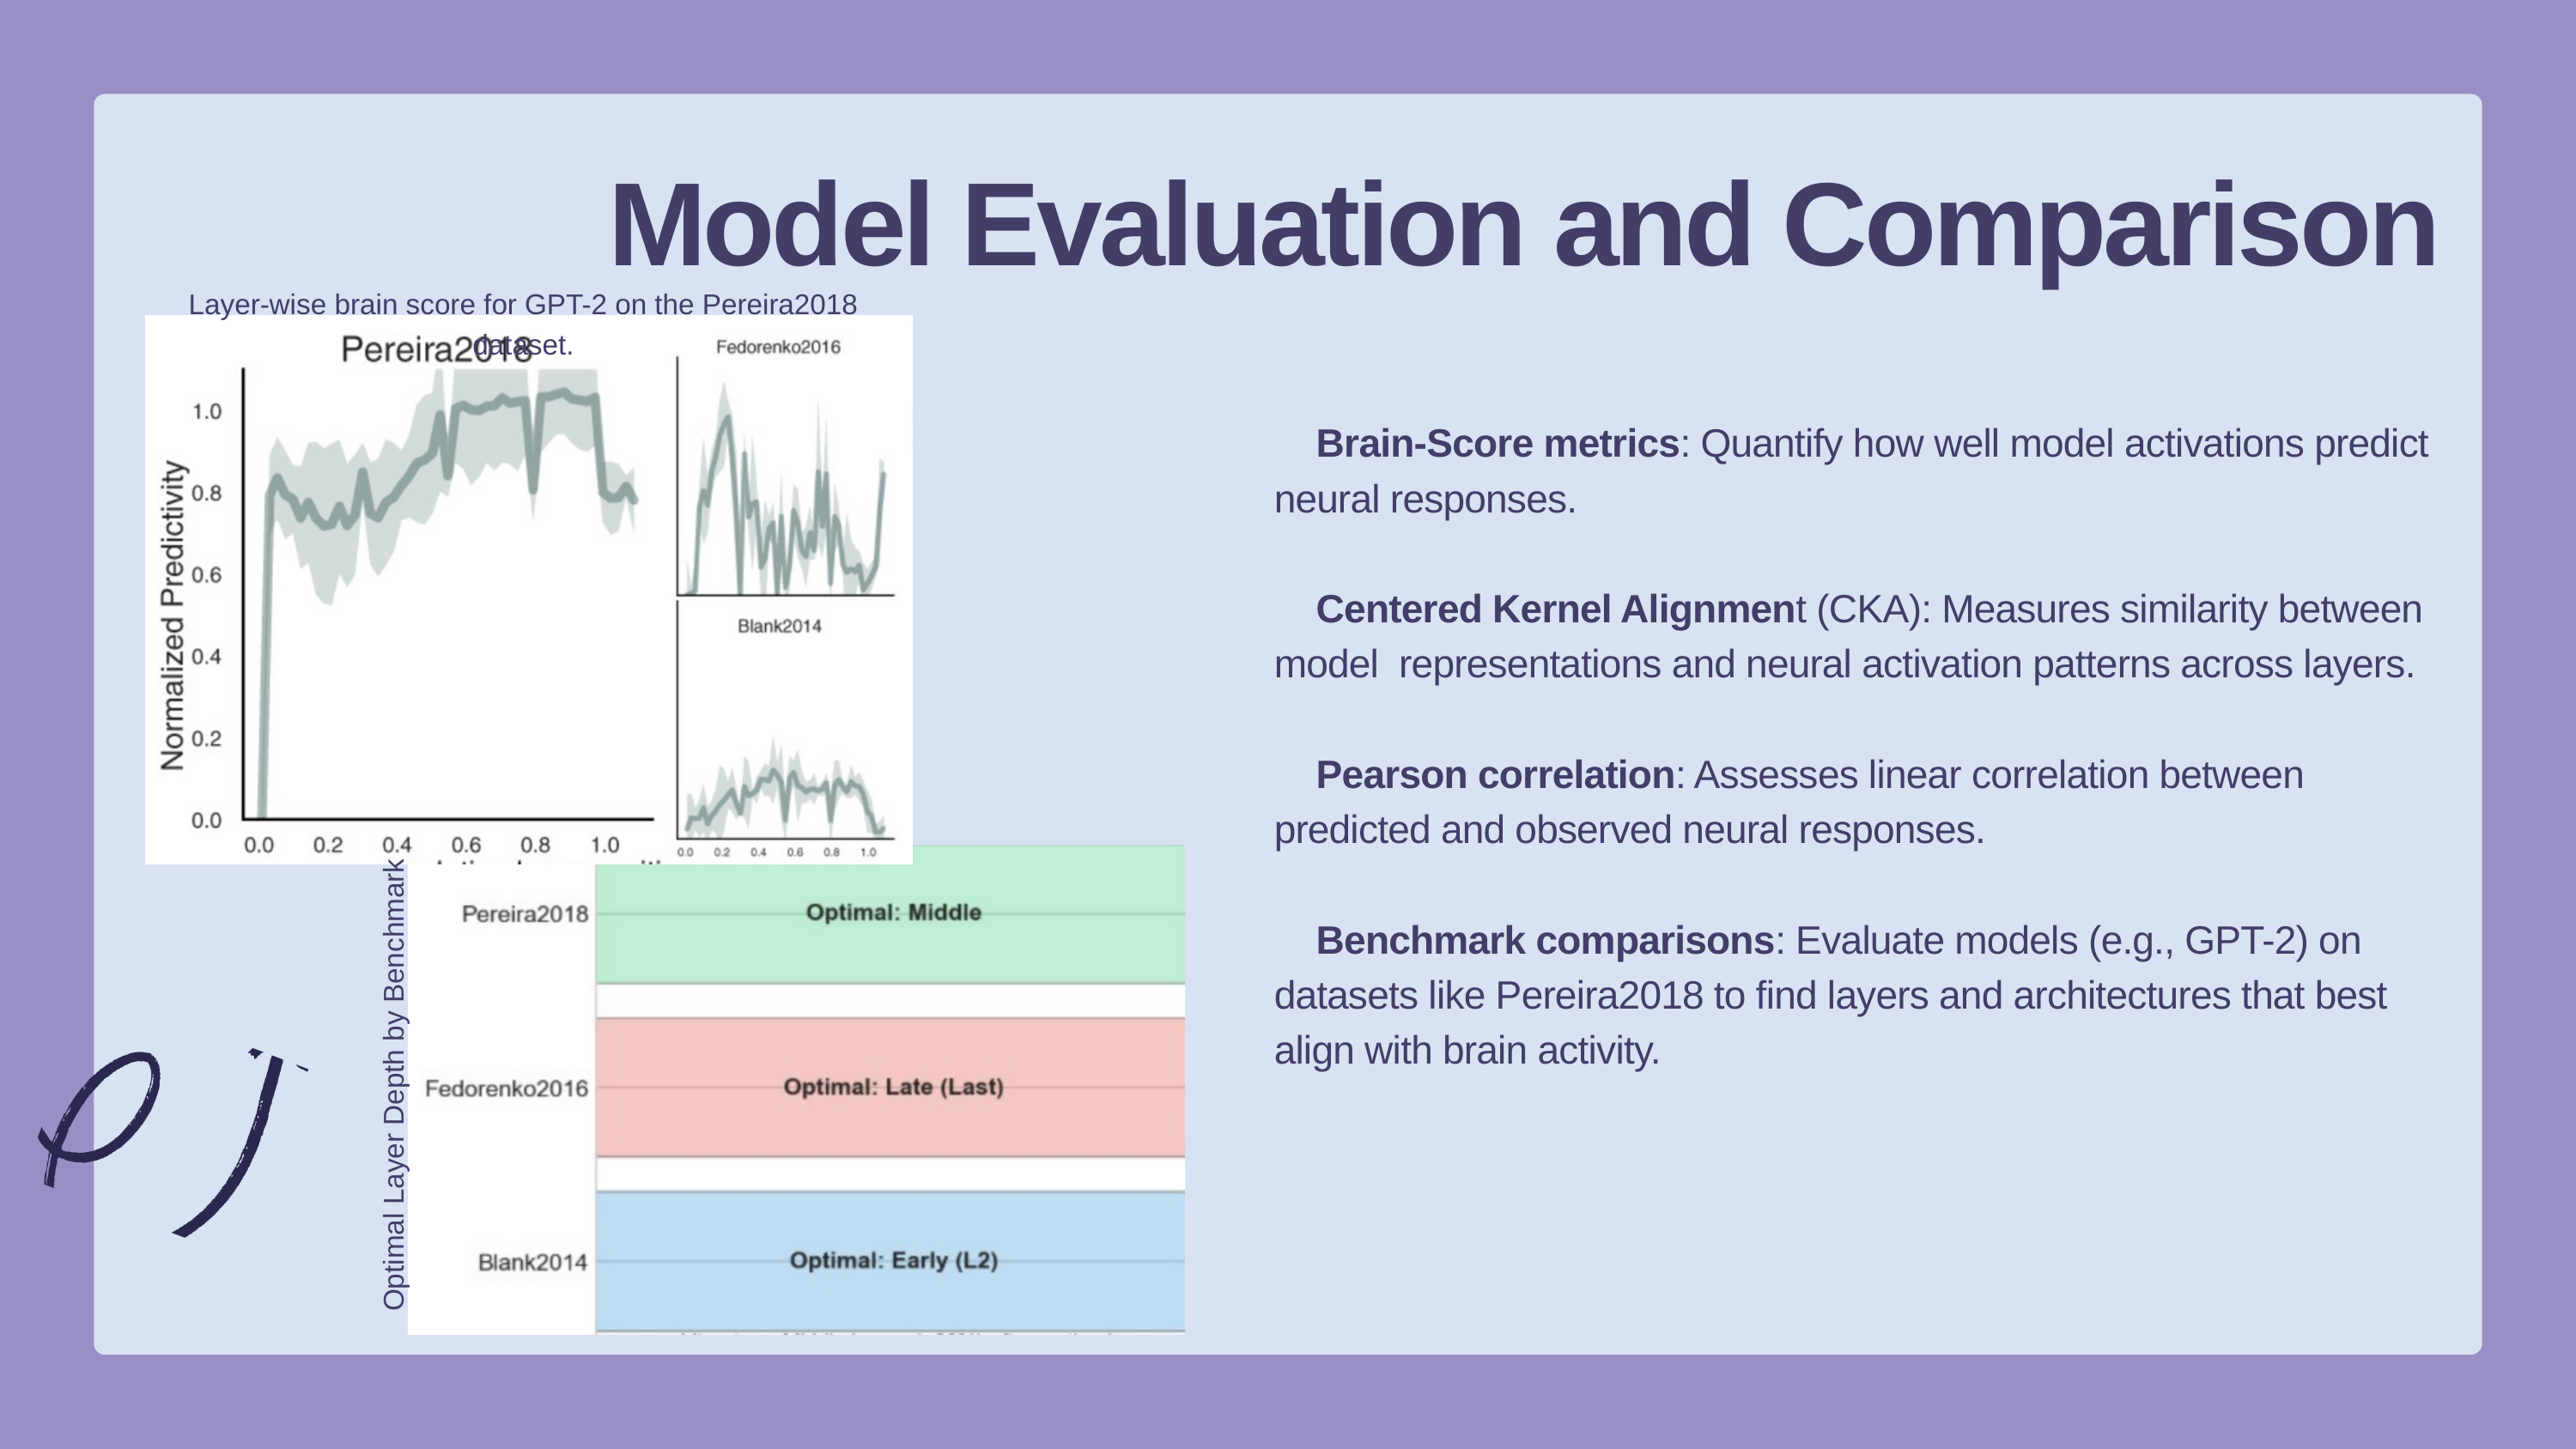

Model Evaluation and Comparison
Layer-wise brain score for GPT-2 on the Pereira2018 dataset.

    Brain-Score metrics: Quantify how well model activations predict neural responses.

    Centered Kernel Alignment (CKA): Measures similarity between model  representations and neural activation patterns across layers.

    Pearson correlation: Assesses linear correlation between predicted and observed neural responses.

    Benchmark comparisons: Evaluate models (e.g., GPT-2) on datasets like Pereira2018 to find layers and architectures that best align with brain activity.

Optimal Layer Depth by Benchmark